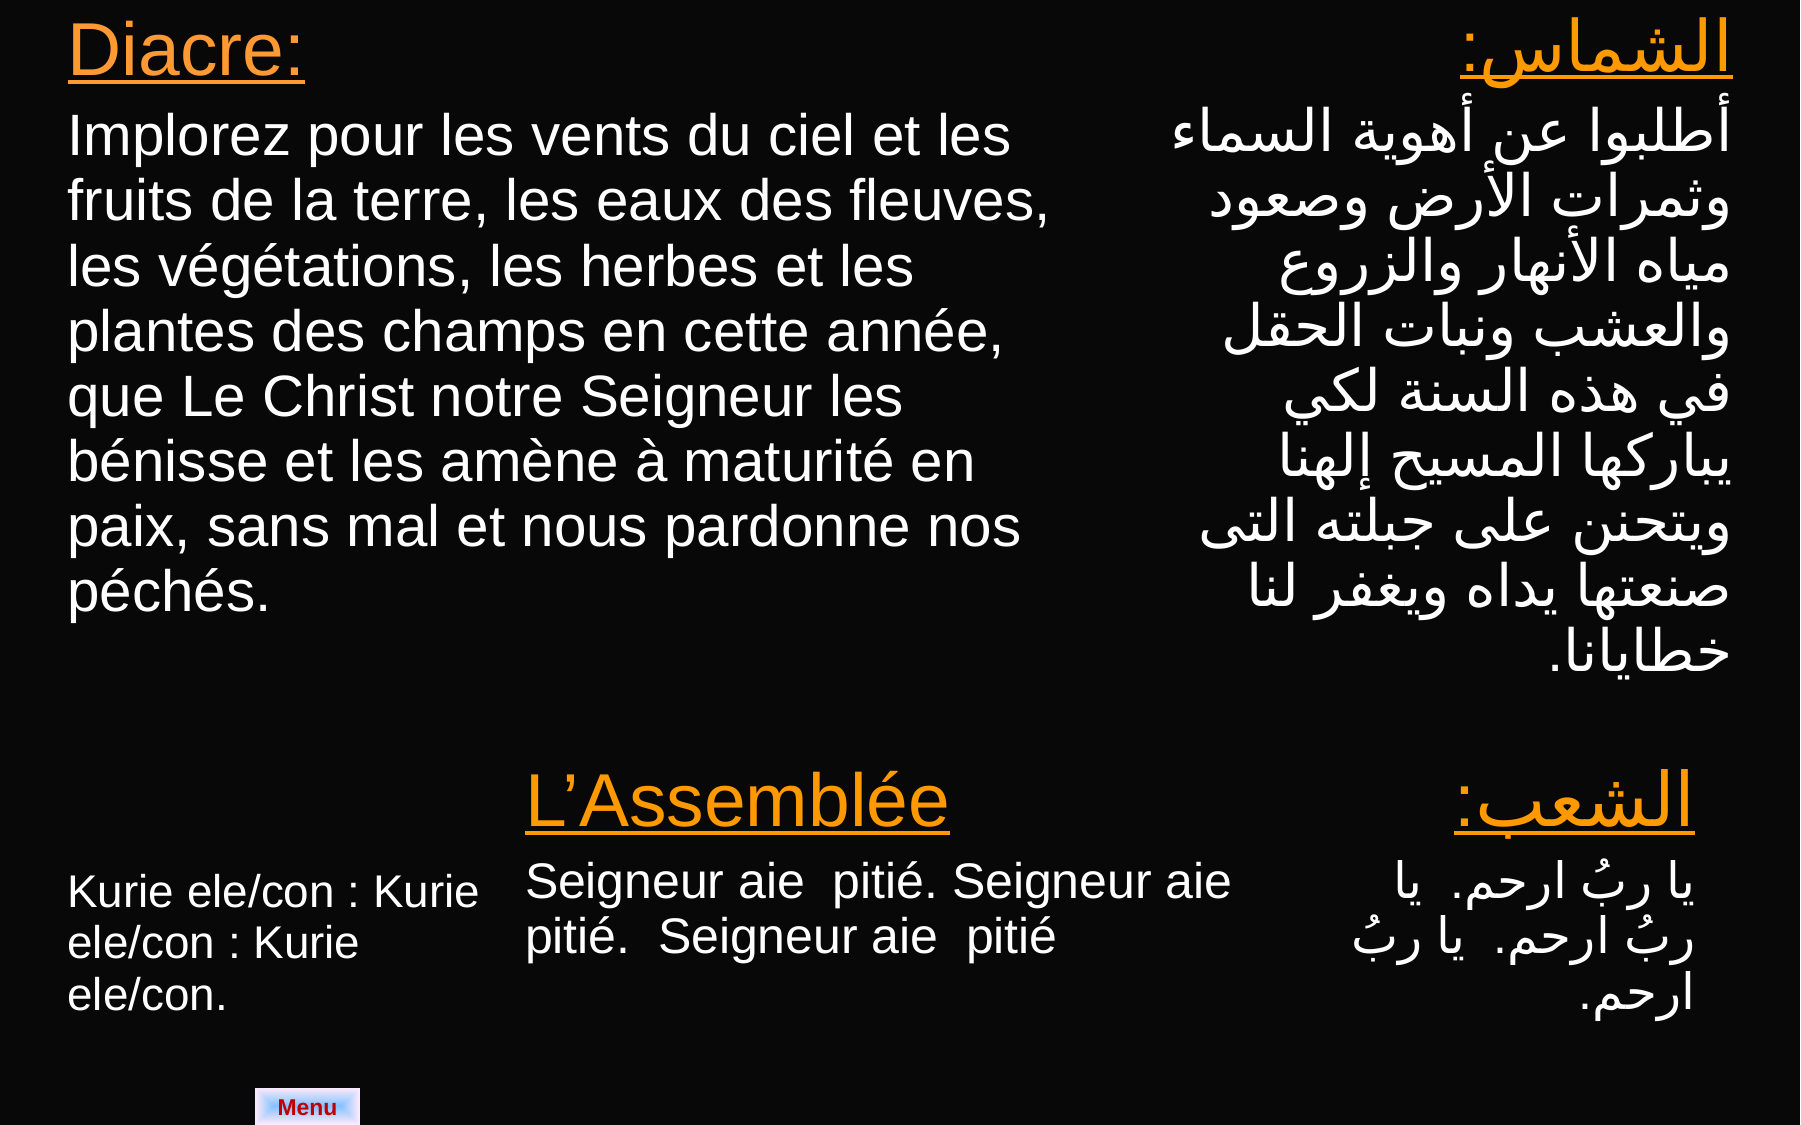

| Diacre: Implorez pour les vents du ciel et les fruits de la terre, les eaux des fleuves, les végétations, les herbes et les plantes des champs en cette année, que Le Christ notre Seigneur les bénisse et les amène à maturité en paix, sans mal et nous pardonne nos péchés. | الشماس: أطلبوا عن أهوية السماء وثمرات الأرض وصعود مياه الأنهار والزروع والعشب ونبات الحقل في هذه السنة لكي يباركها المسيح إلهنا ويتحنن على جبلته التى صنعتها يداه ويغفر لنا خطايانا. |
| --- | --- |
| Kurie ele/con : Kurie ele/con : Kurie ele/con. | L’Assemblée Seigneur aie pitié. Seigneur aie pitié. Seigneur aie pitié | الشعب: يا ربُ ارحم. يا ربُ ارحم. يا ربُ ارحم. |
| --- | --- | --- |

Menu